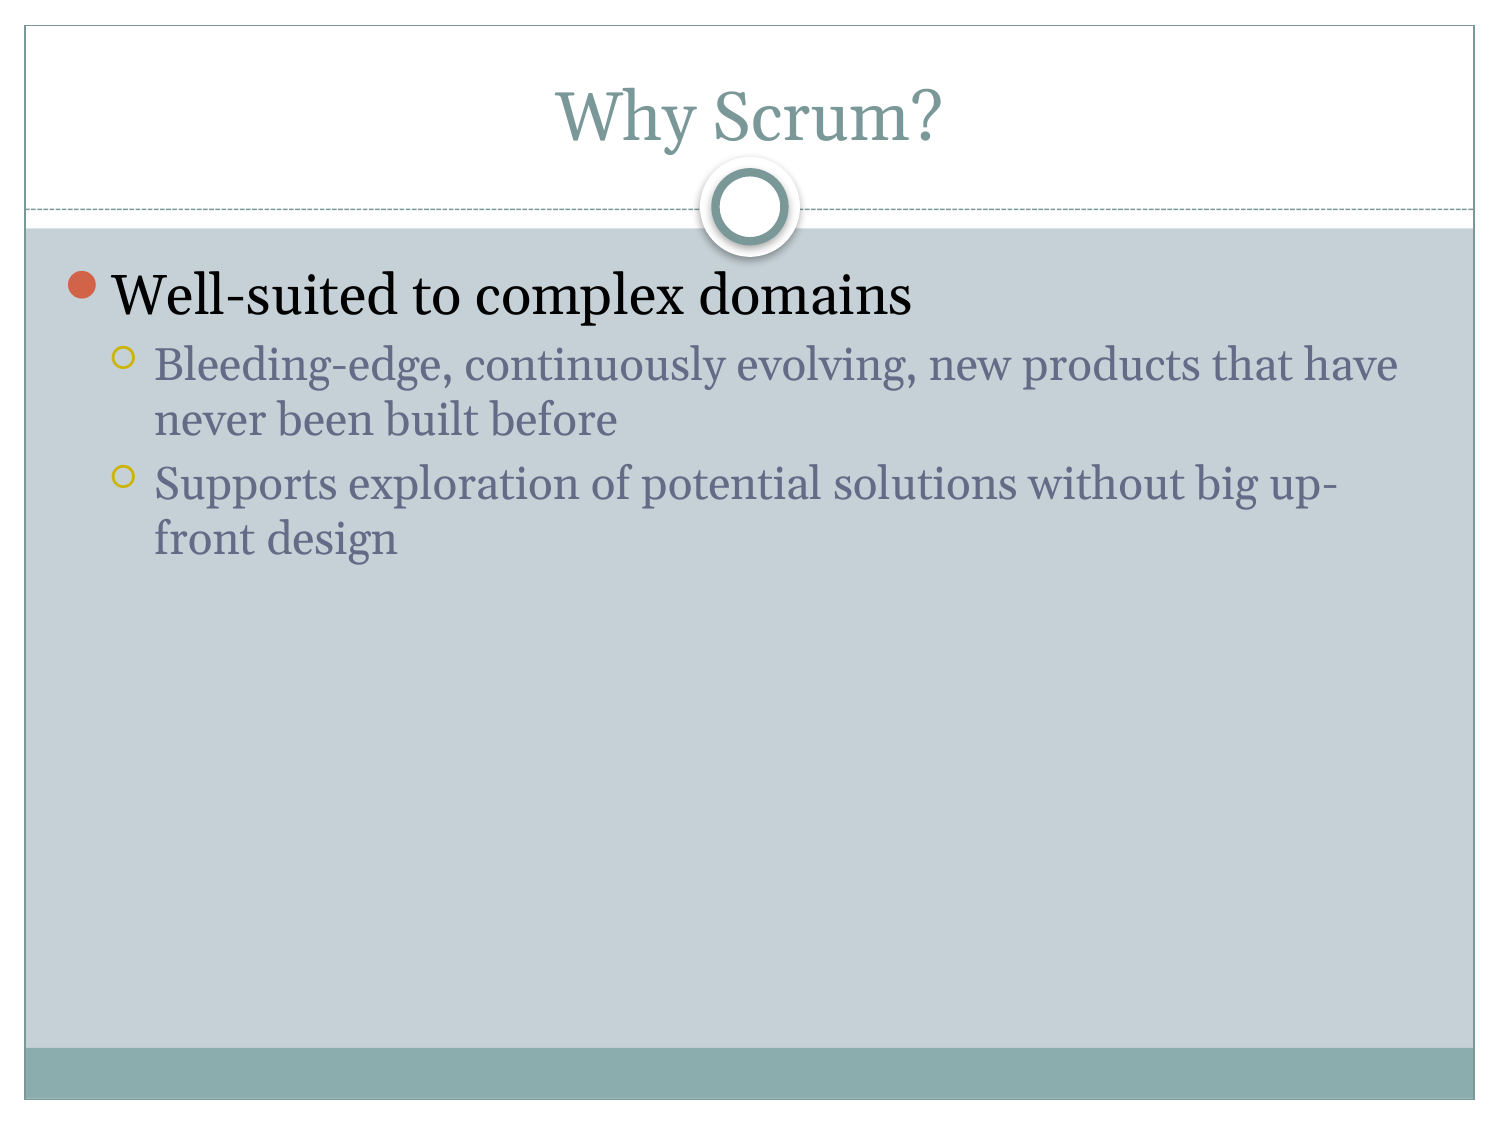

# Why Scrum?
Well-suited to complex domains
Bleeding-edge, continuously evolving, new products that have never been built before
Supports exploration of potential solutions without big up-front design